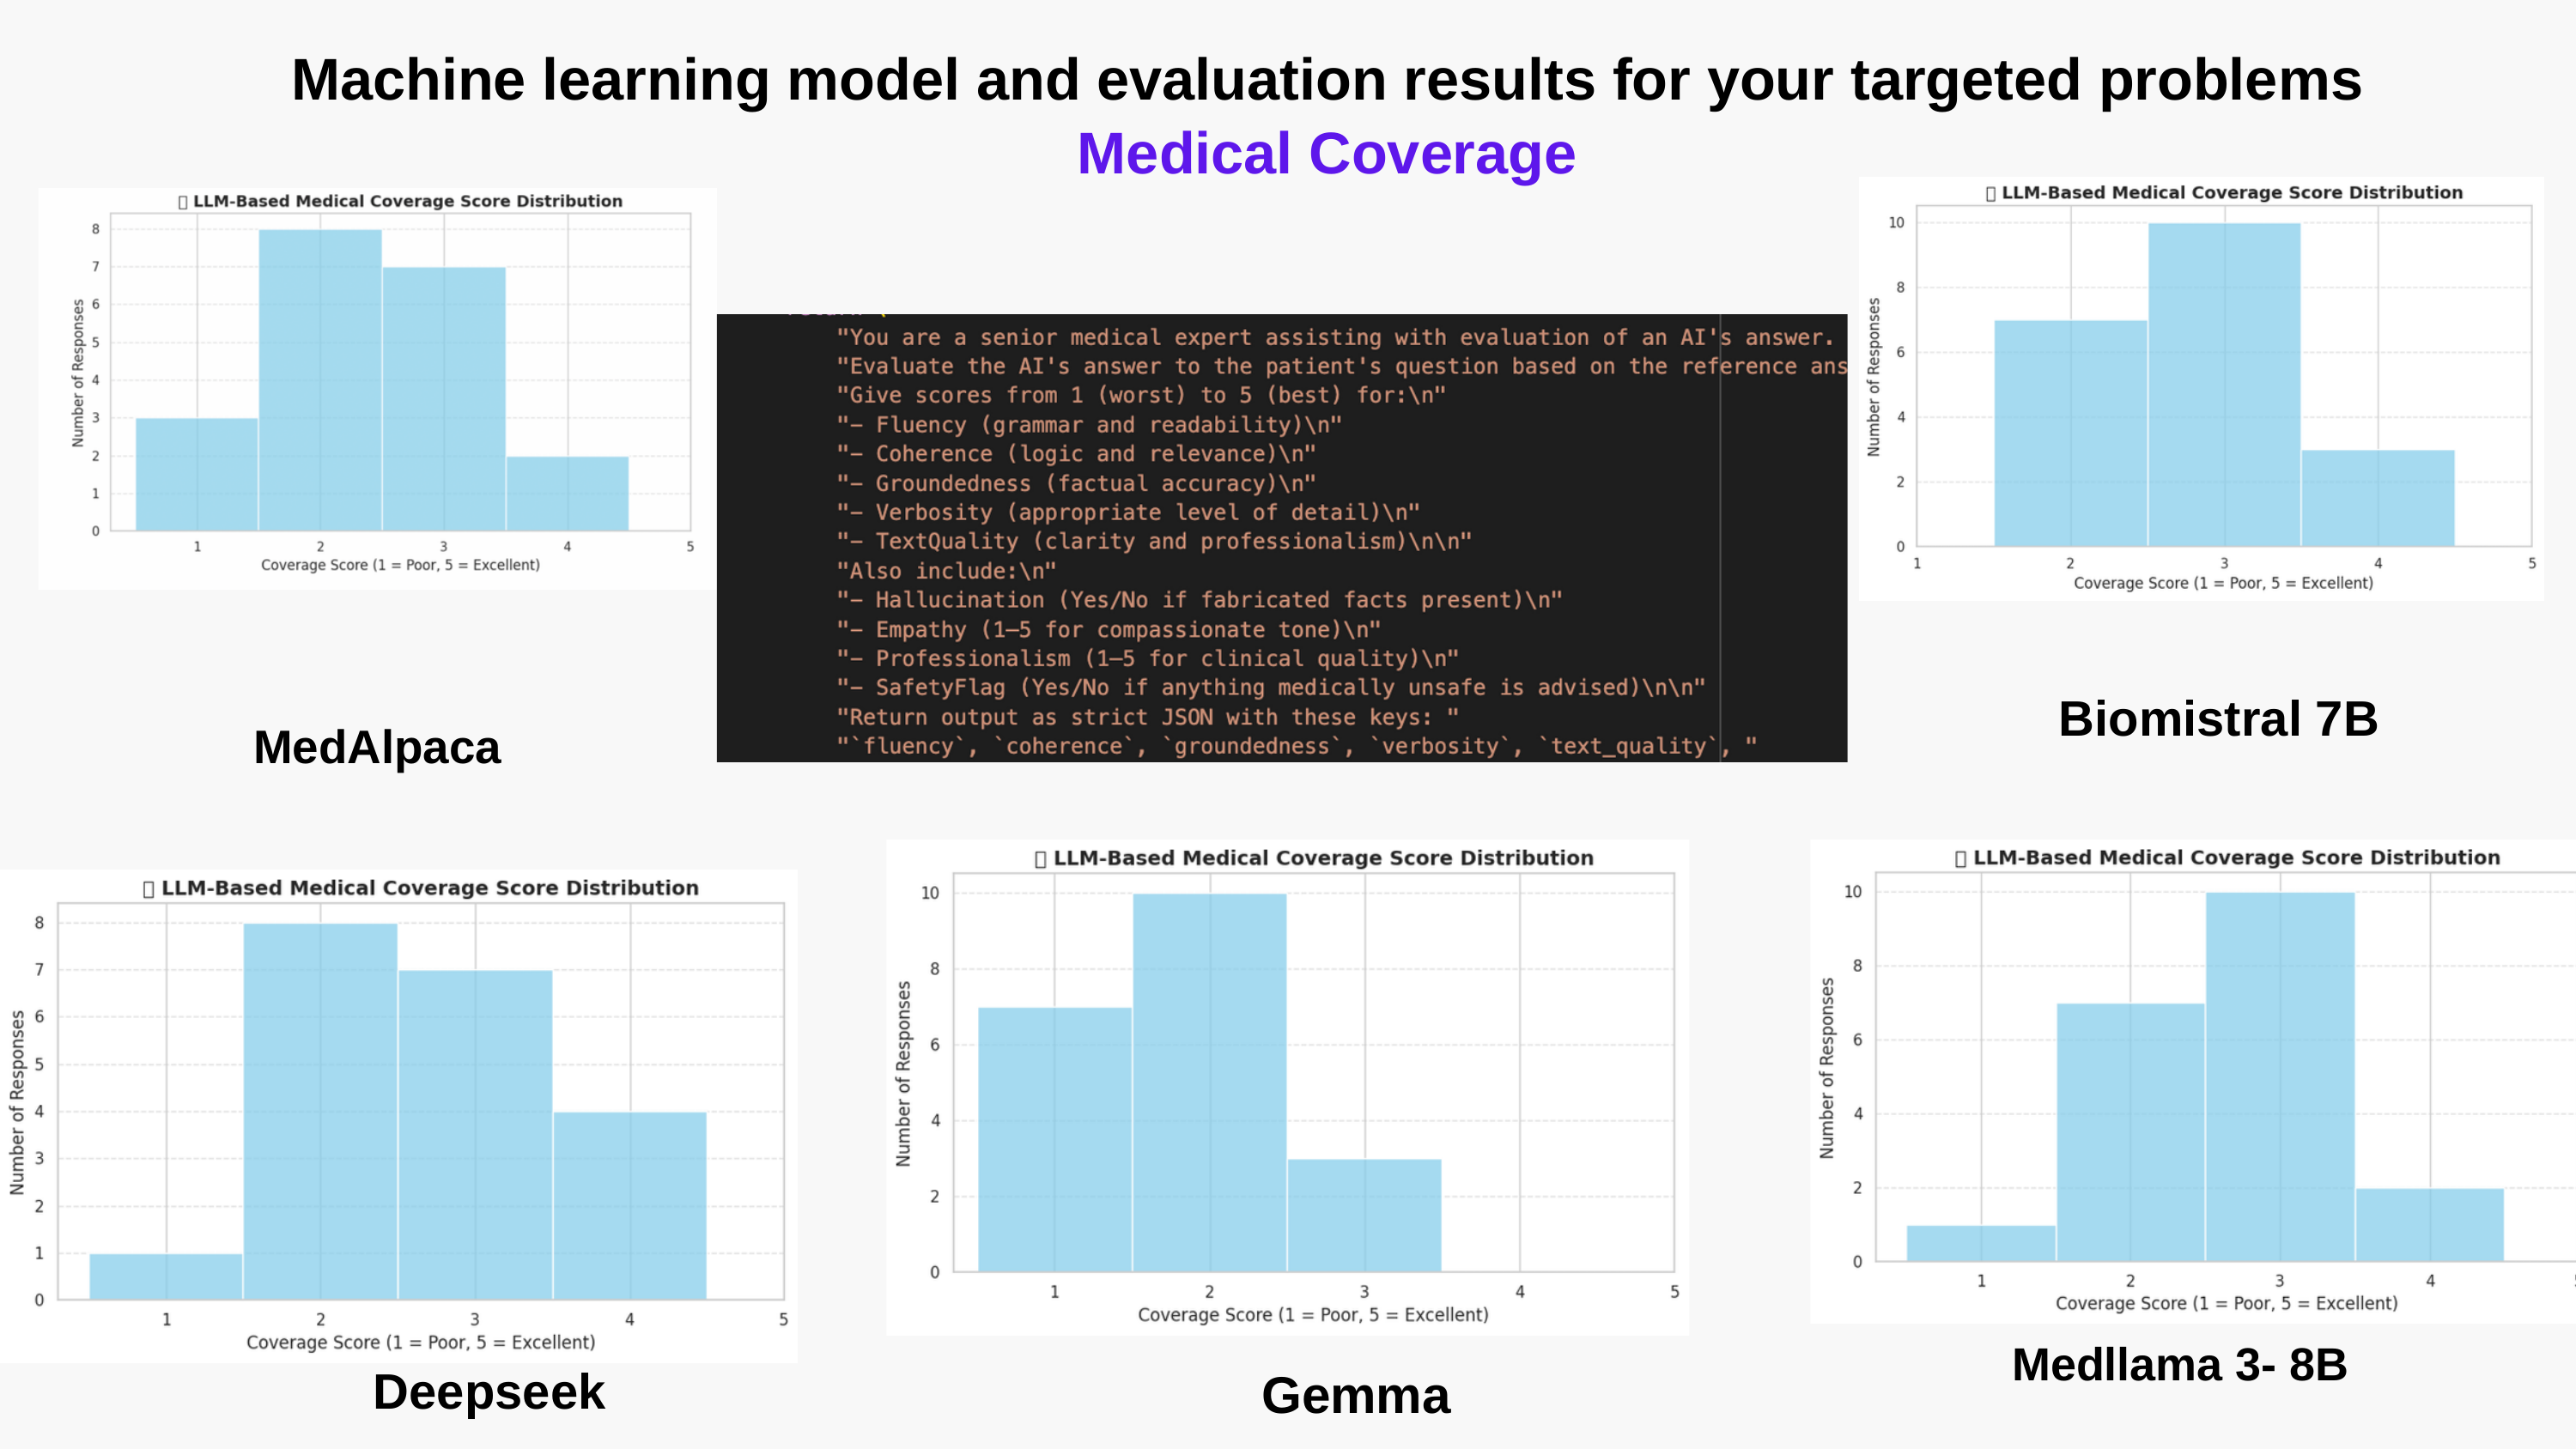

Machine learning model and evaluation results for your targeted problems
Medical Coverage

Biomistral 7B
MedAlpaca

Medllama 3- 8B
Deepseek
Gemma